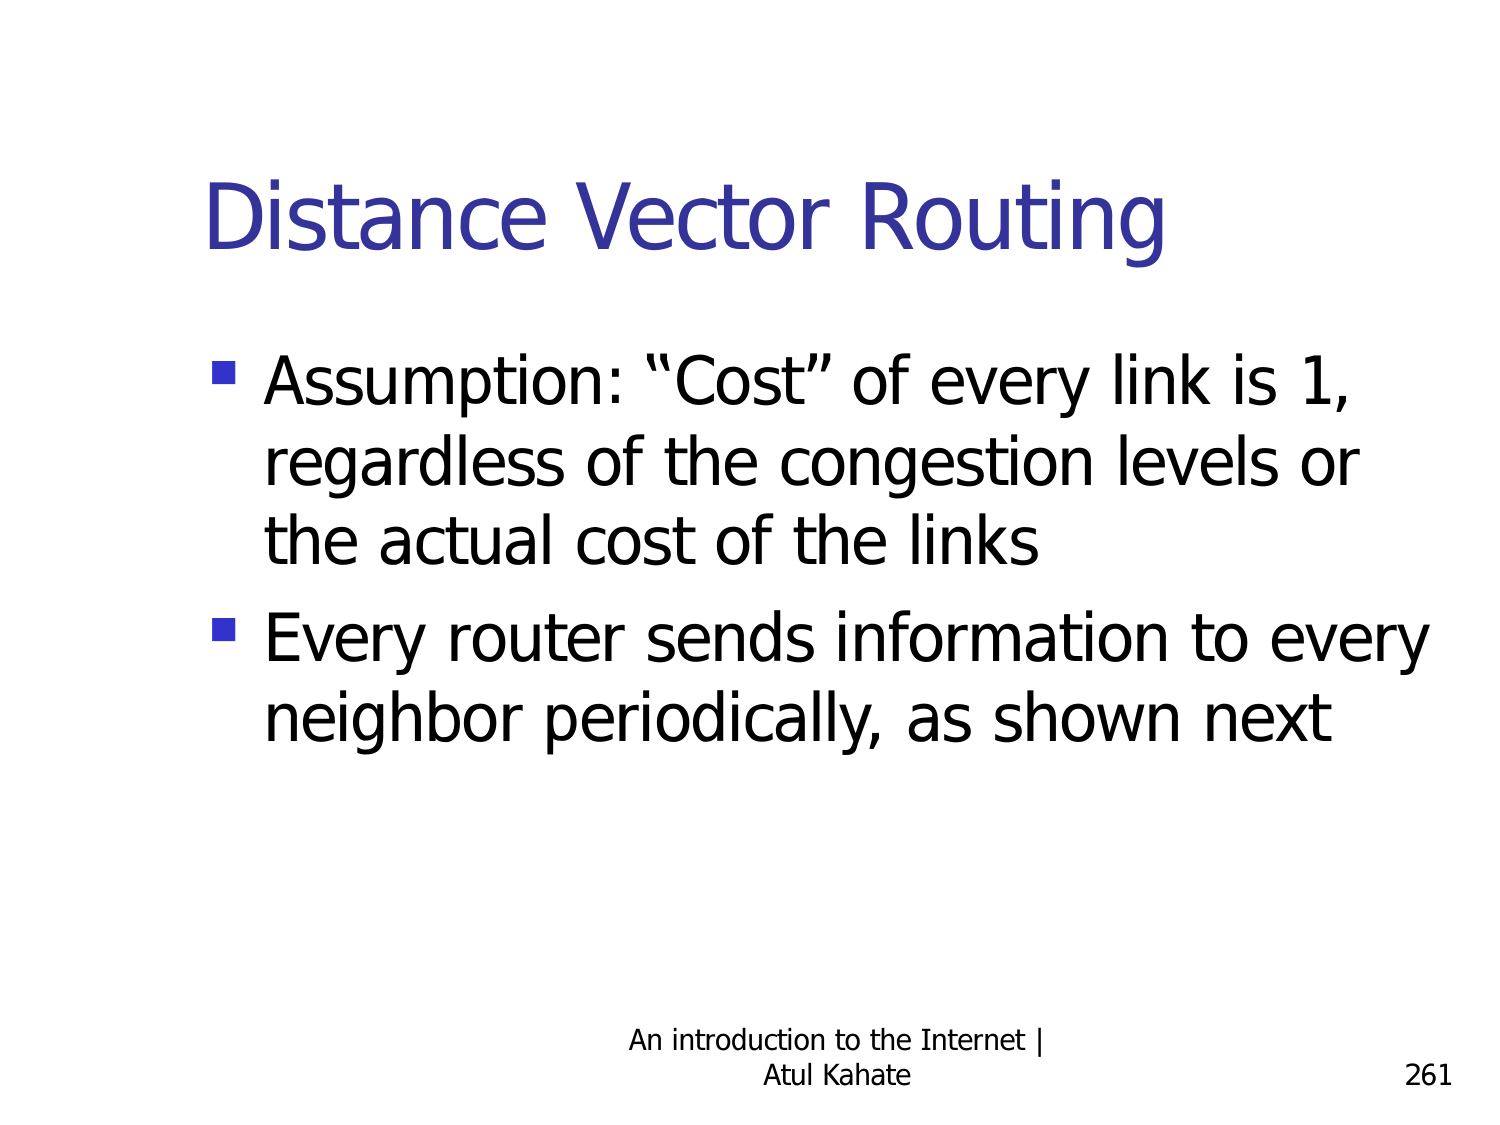

Distance Vector Routing
Assumption: “Cost” of every link is 1, regardless of the congestion levels or the actual cost of the links
Every router sends information to every neighbor periodically, as shown next
An introduction to the Internet | Atul Kahate
261